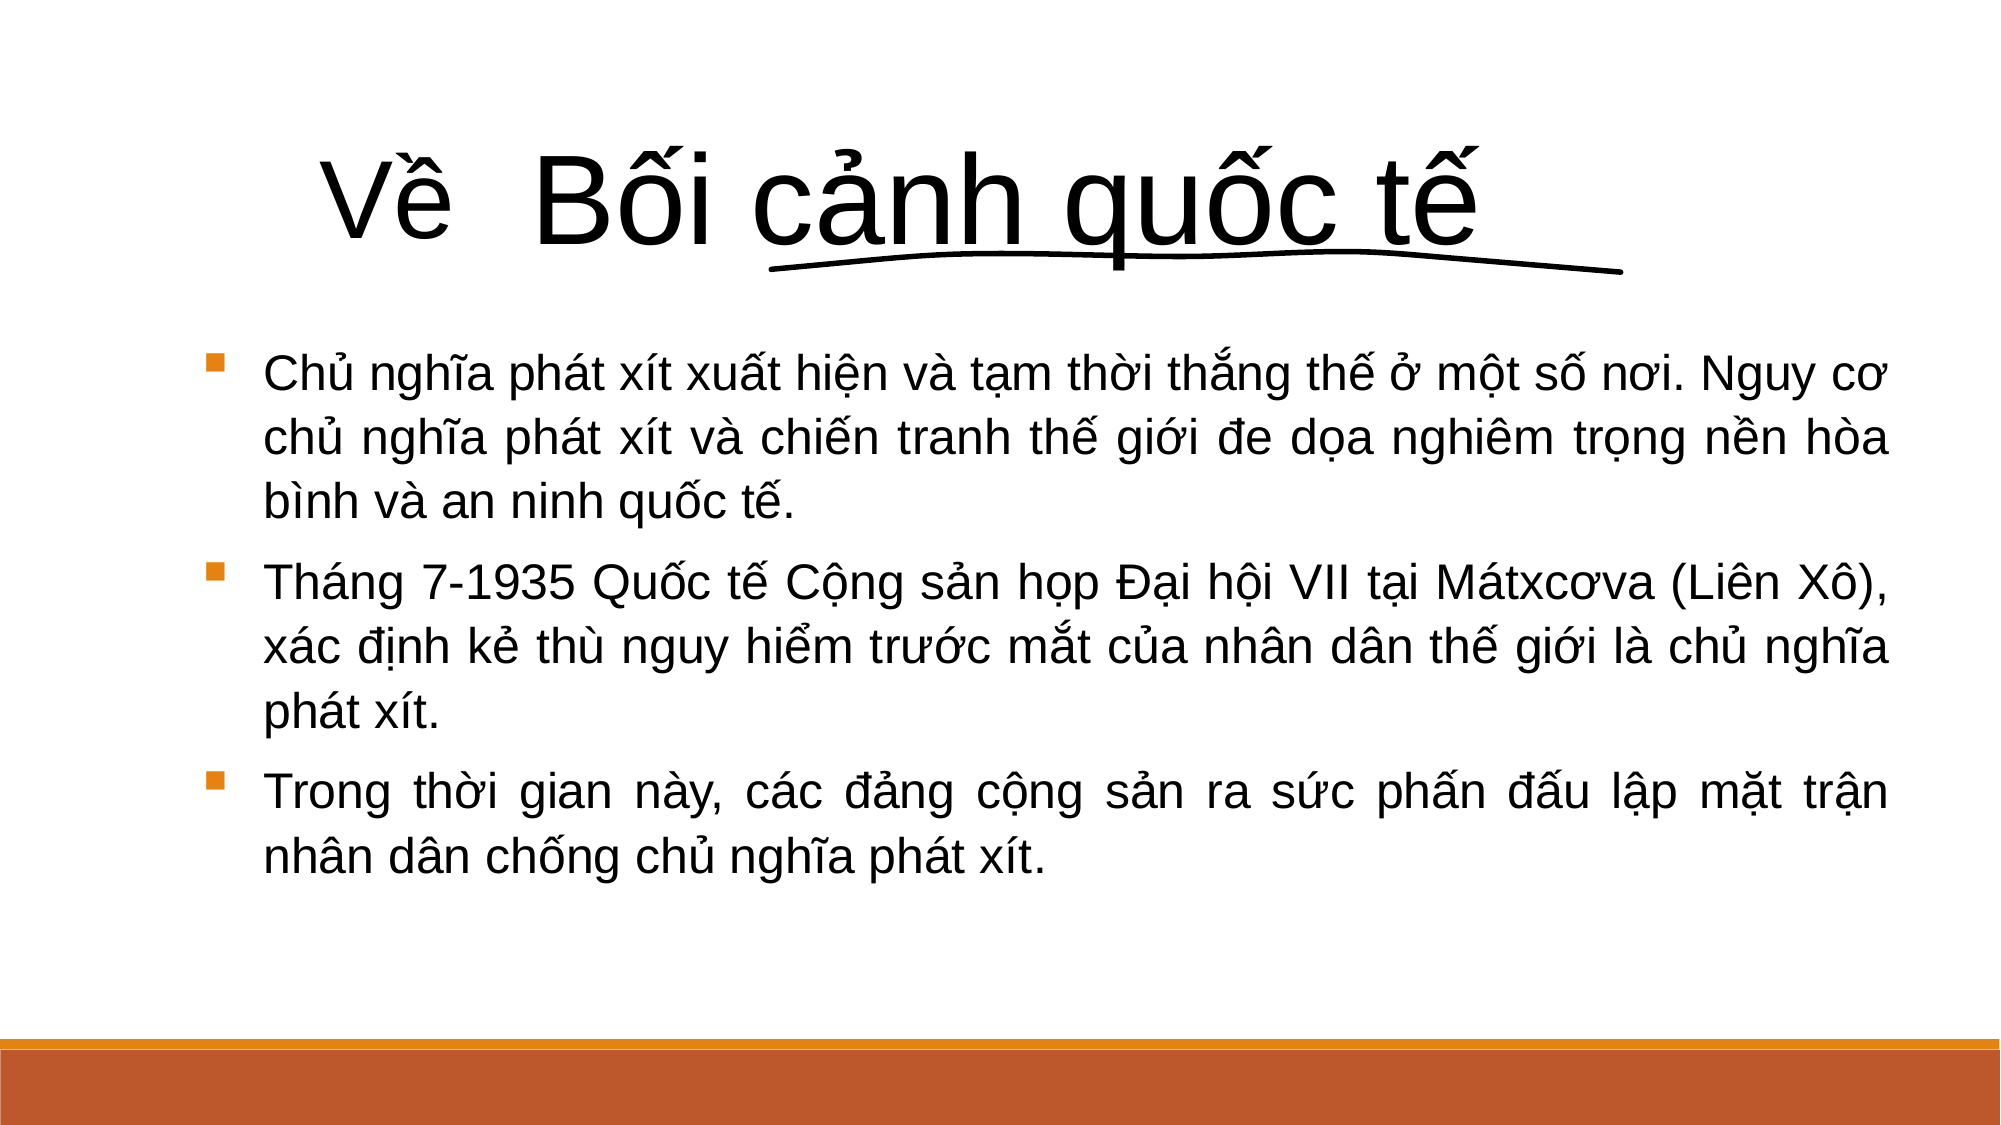

Bối cảnh quốc tế
Về

Chủ nghĩa phát xít xuất hiện và tạm thời thắng thế ở một số nơi. Nguy cơ chủ nghĩa phát xít và chiến tranh thế giới đe dọa nghiêm trọng nền hòa bình và an ninh quốc tế.
Tháng 7-1935 Quốc tế Cộng sản họp Đại hội VII tại Mátxcơva (Liên Xô), xác định kẻ thù nguy hiểm trước mắt của nhân dân thế giới là chủ nghĩa phát xít.
Trong thời gian này, các đảng cộng sản ra sức phấn đấu lập mặt trận nhân dân chống chủ nghĩa phát xít.